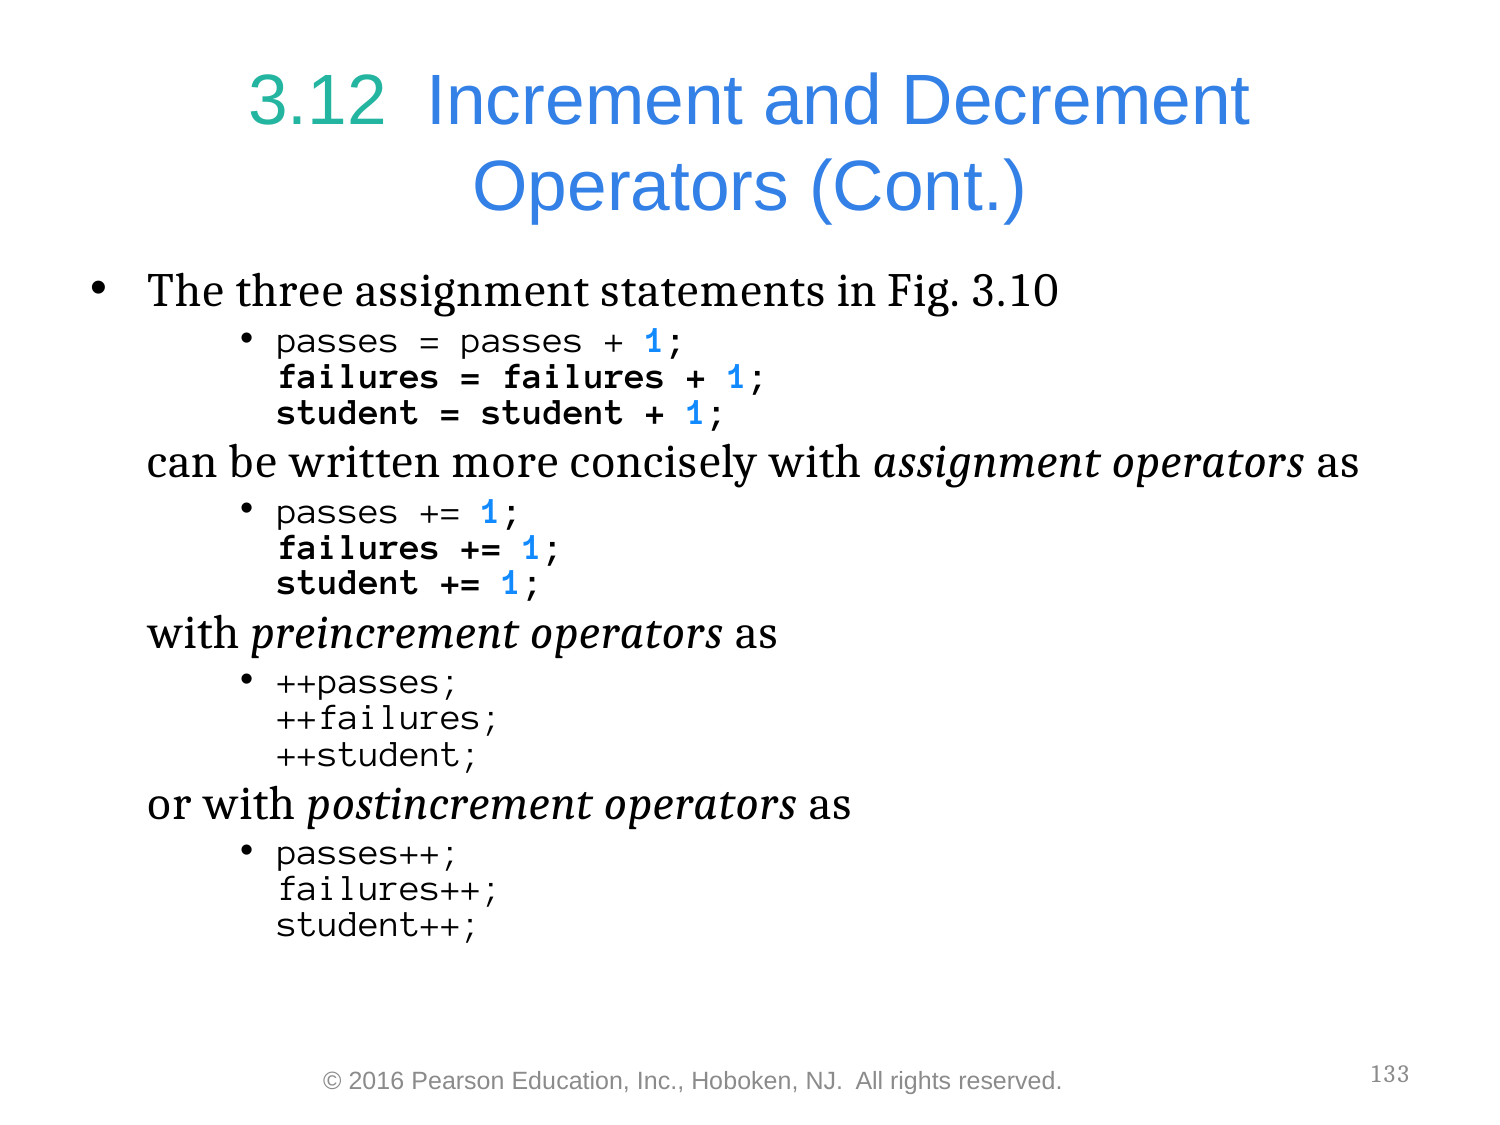

# 3.12  Increment and Decrement Operators (Cont.)
The three assignment statements in Fig. 3.10
passes = passes + 1;
failures = failures + 1;
student = student + 1;
	can be written more concisely with assignment operators as
passes += 1;
failures += 1;
student += 1;
	with preincrement operators as
++passes;
++failures;
++student;
	or with postincrement operators as
passes++;
failures++;
student++;
133
© 2016 Pearson Education, Inc., Hoboken, NJ.  All rights reserved.